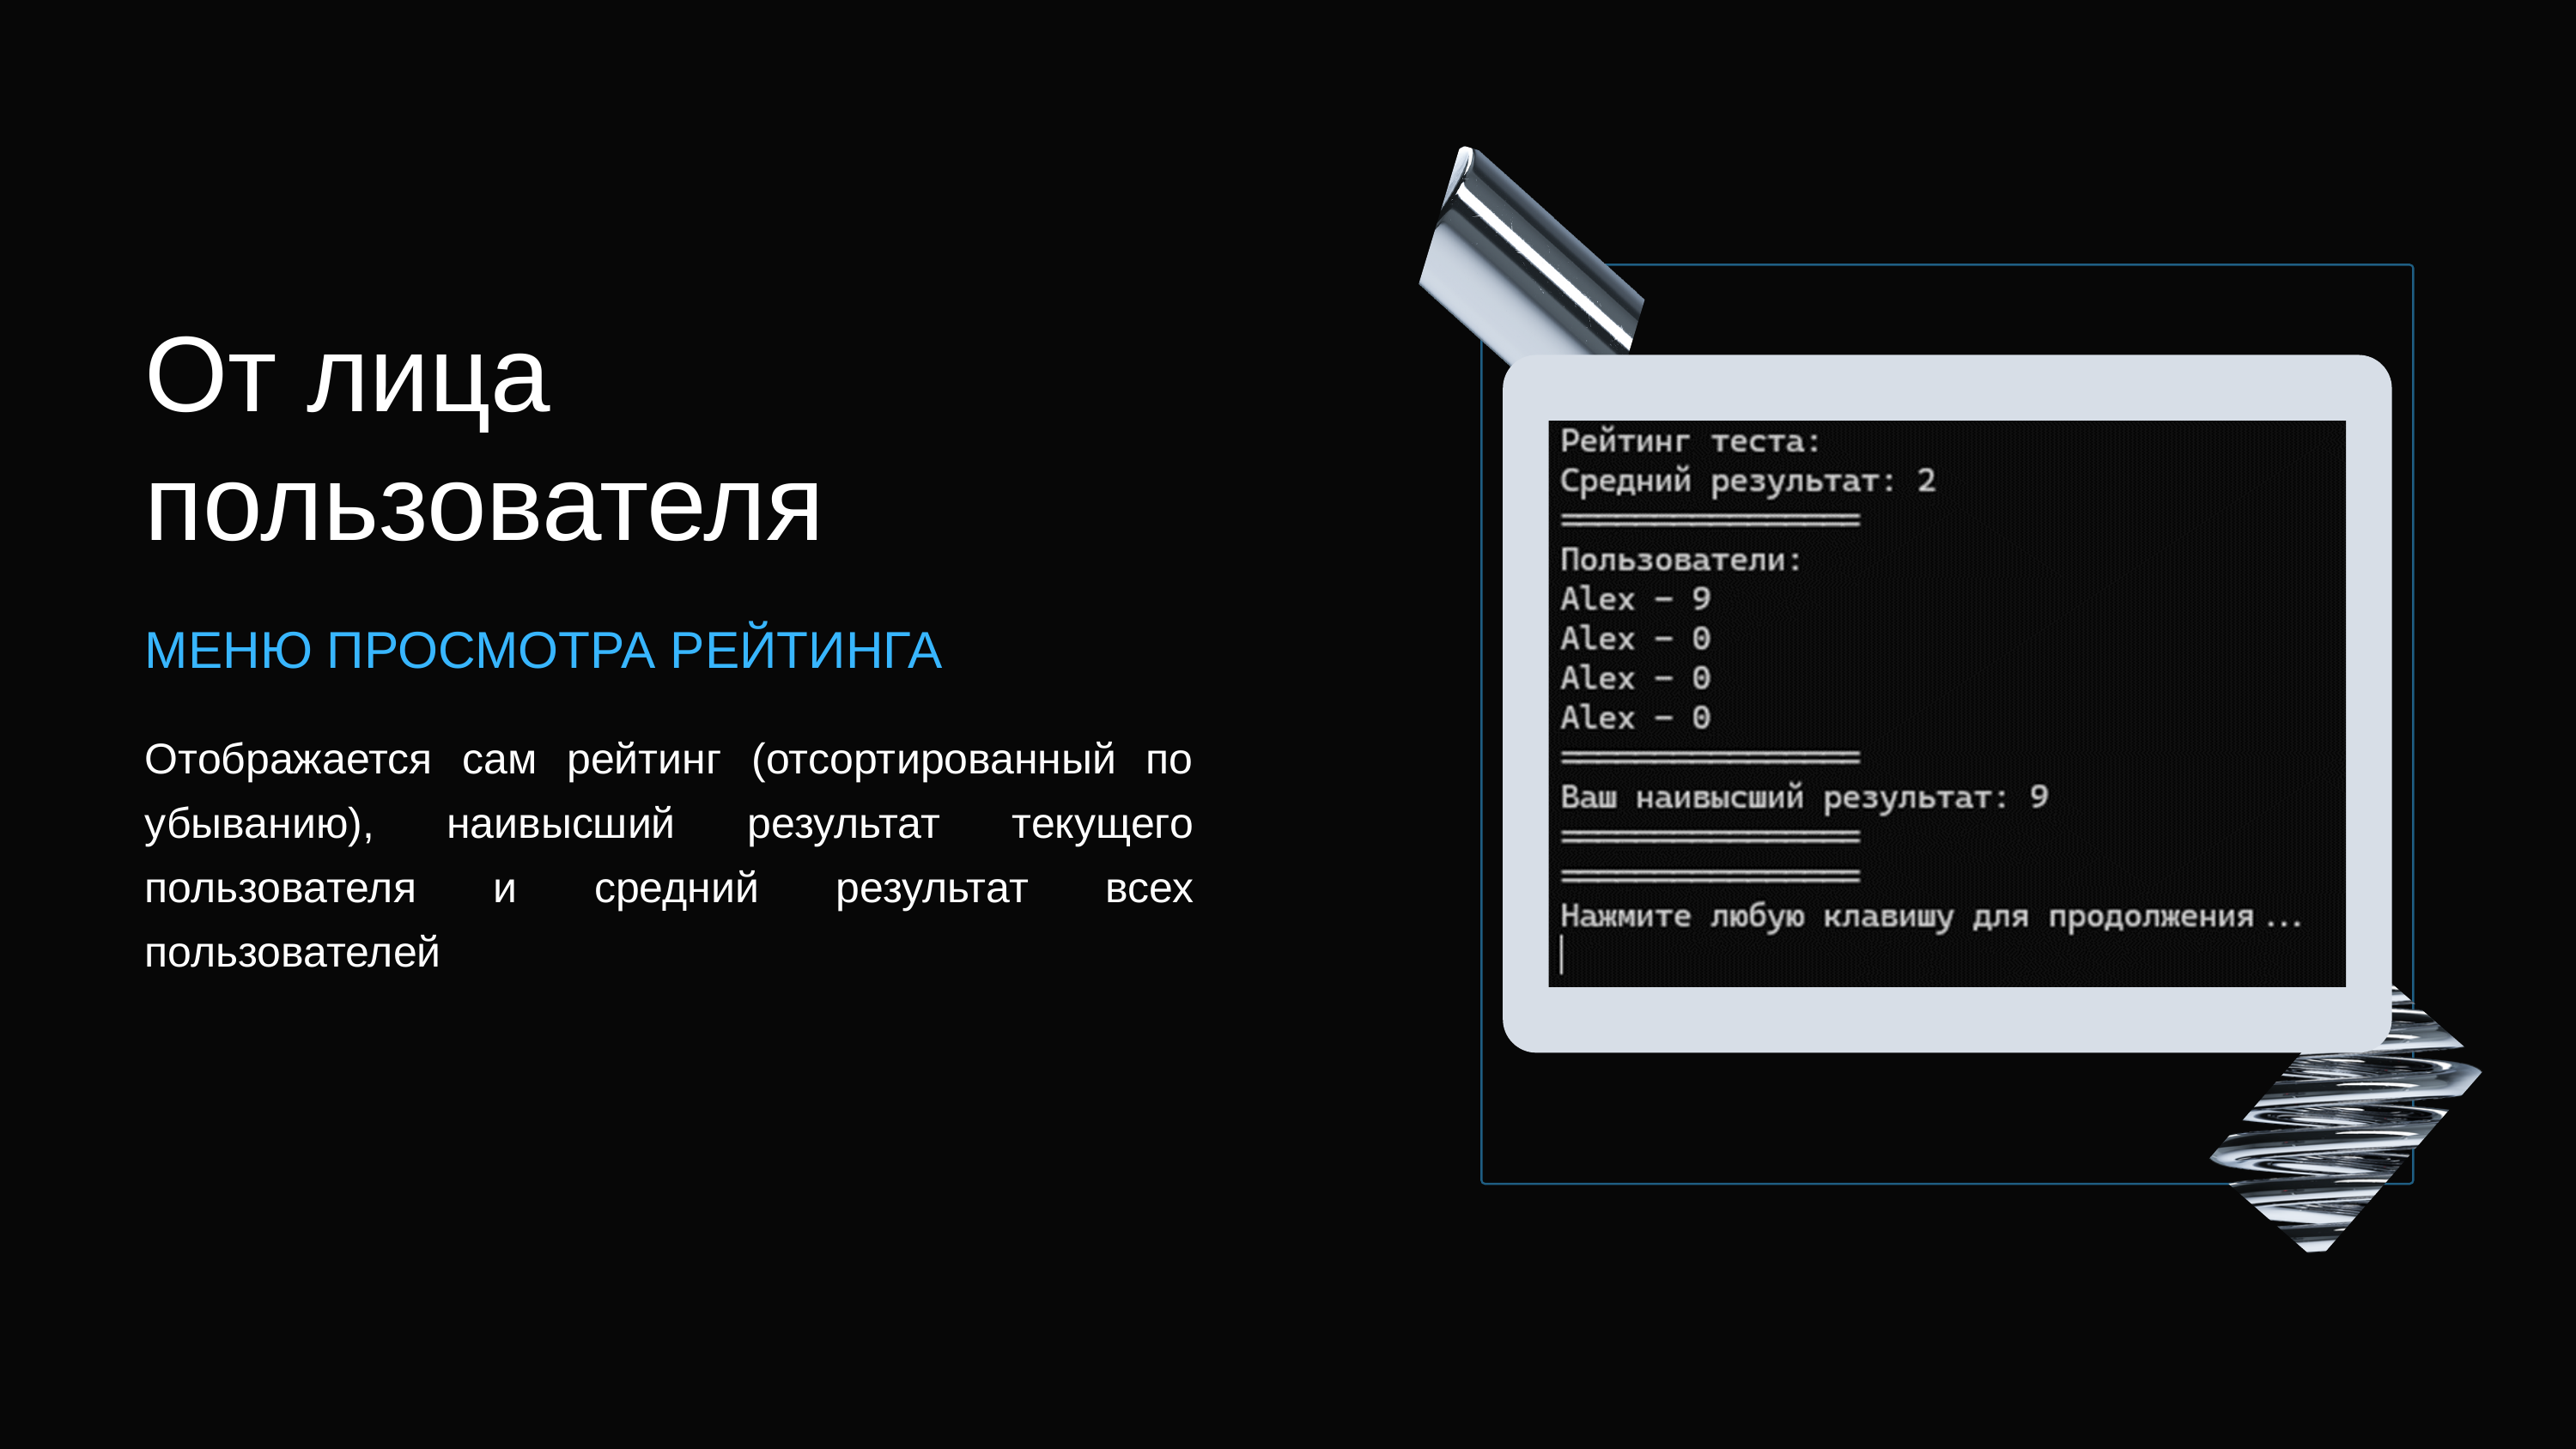

От лица пользователя
МЕНЮ ПРОСМОТРА РЕЙТИНГА
Отображается сам рейтинг (отсортированный по убыванию), наивысший результат текущего пользователя и средний результат всех пользователей